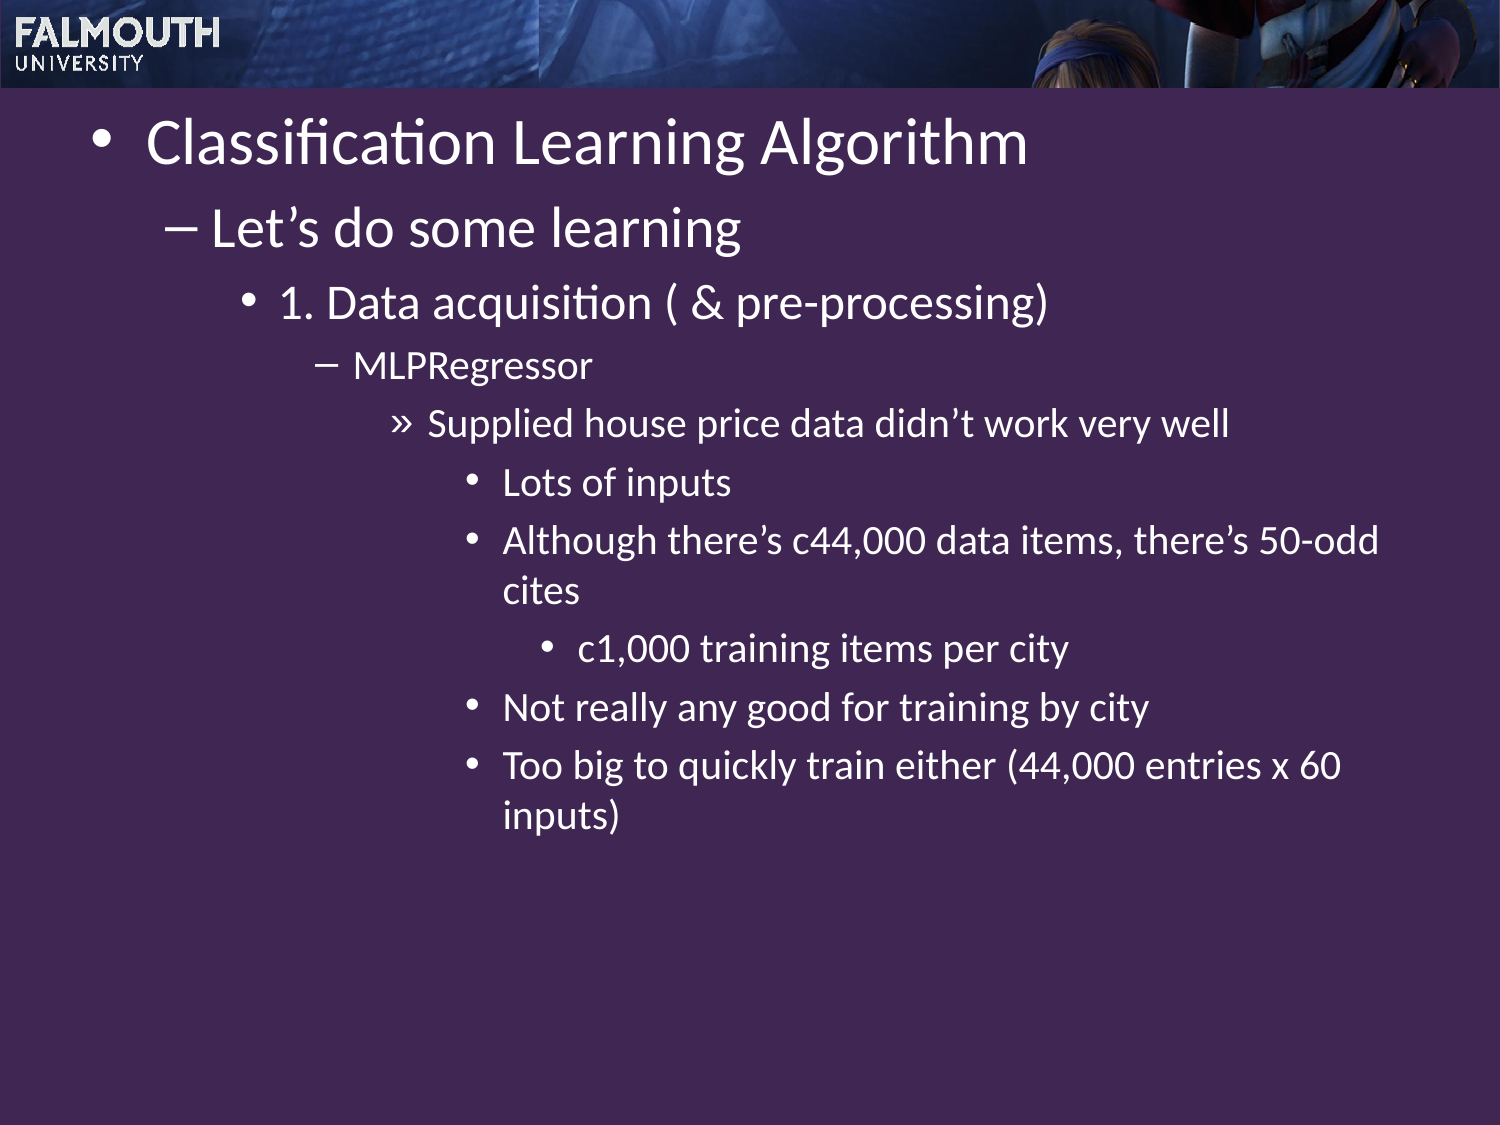

Classification Learning Algorithm
Let’s do some learning
1. Data acquisition ( & pre-processing)
MLPRegressor
Supplied house price data didn’t work very well
Lots of inputs
Although there’s c44,000 data items, there’s 50-odd cites
c1,000 training items per city
Not really any good for training by city
Too big to quickly train either (44,000 entries x 60 inputs)